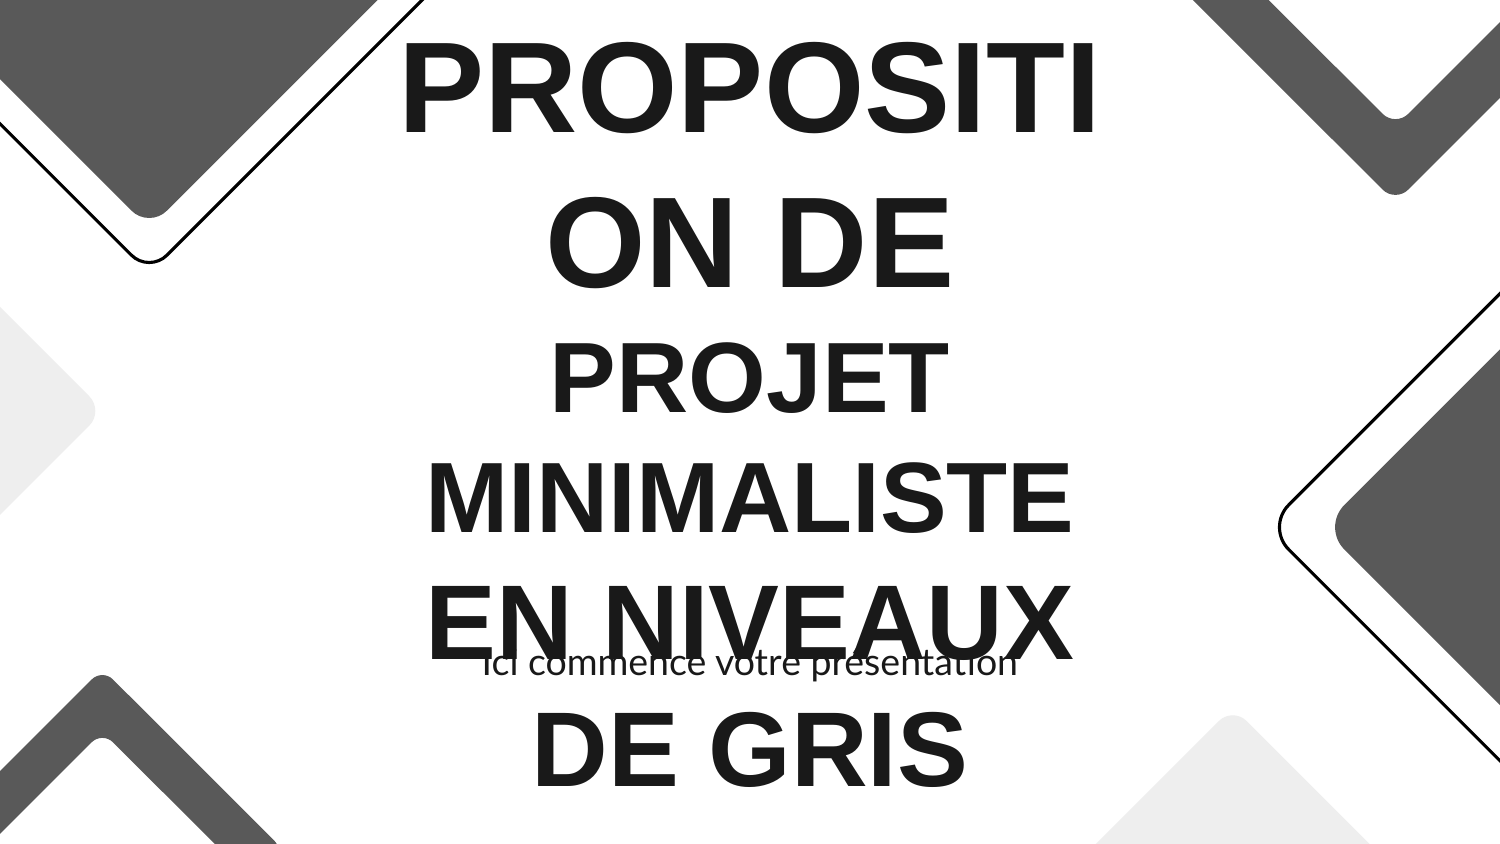

# PROPOSITION DE PROJET MINIMALISTE EN NIVEAUX DE GRIS
Ici commence votre présentation